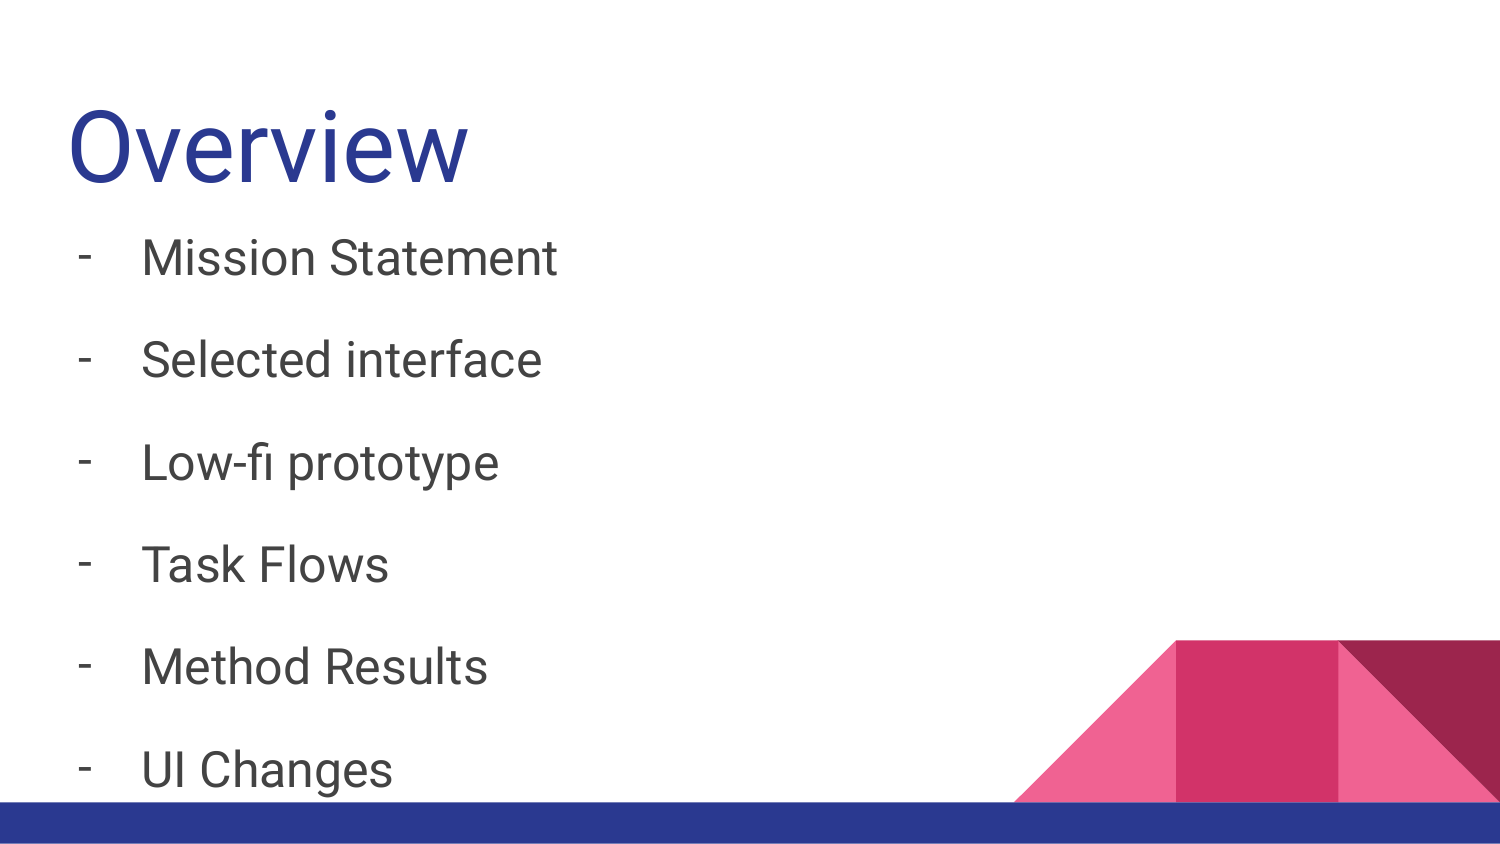

# Overview
Mission Statement
Selected interface
Low-fi prototype
Task Flows
Method Results
UI Changes
Summary